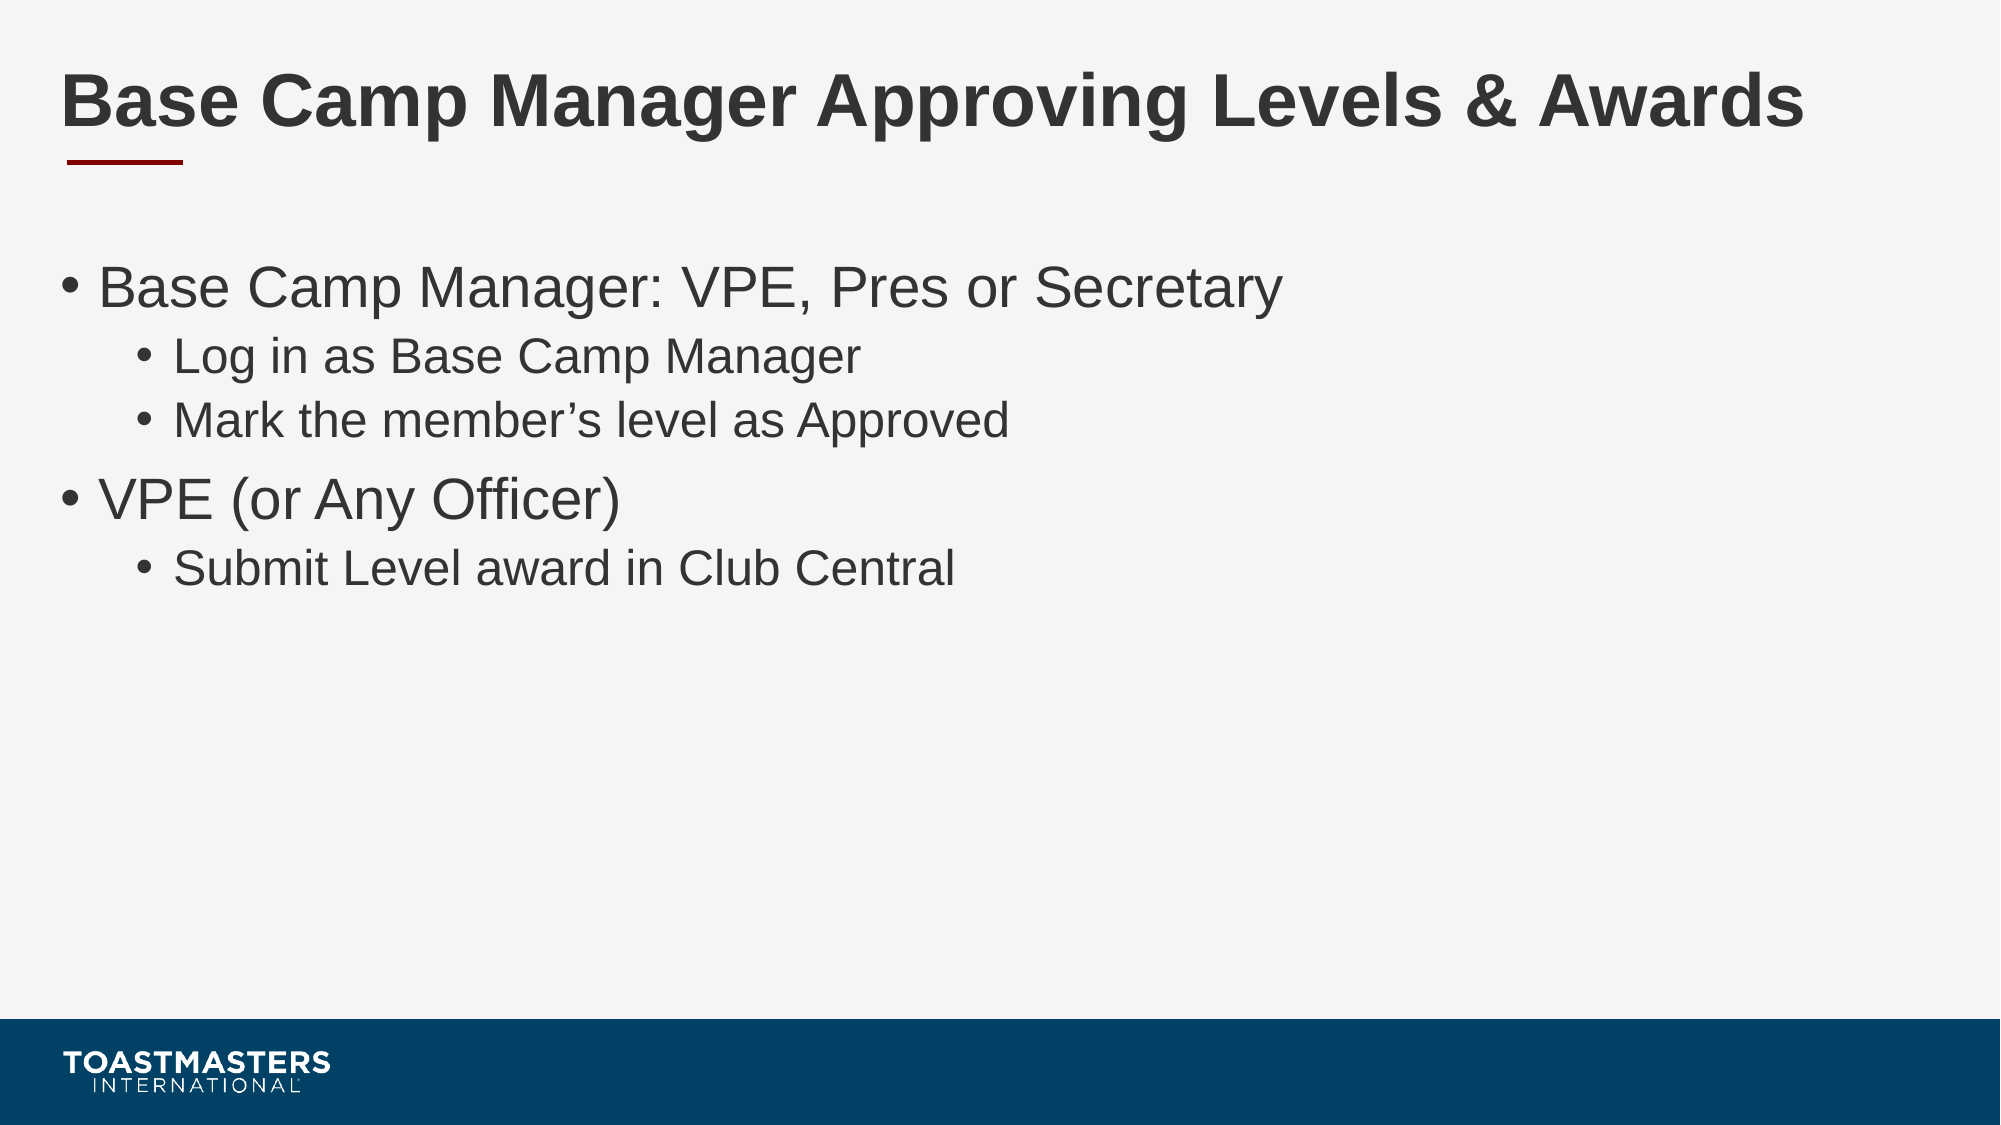

# Base Camp Manager Approving Levels & Awards
Base Camp Manager: VPE, Pres or Secretary
Log in as Base Camp Manager
Mark the member’s level as Approved
VPE (or Any Officer)
Submit Level award in Club Central